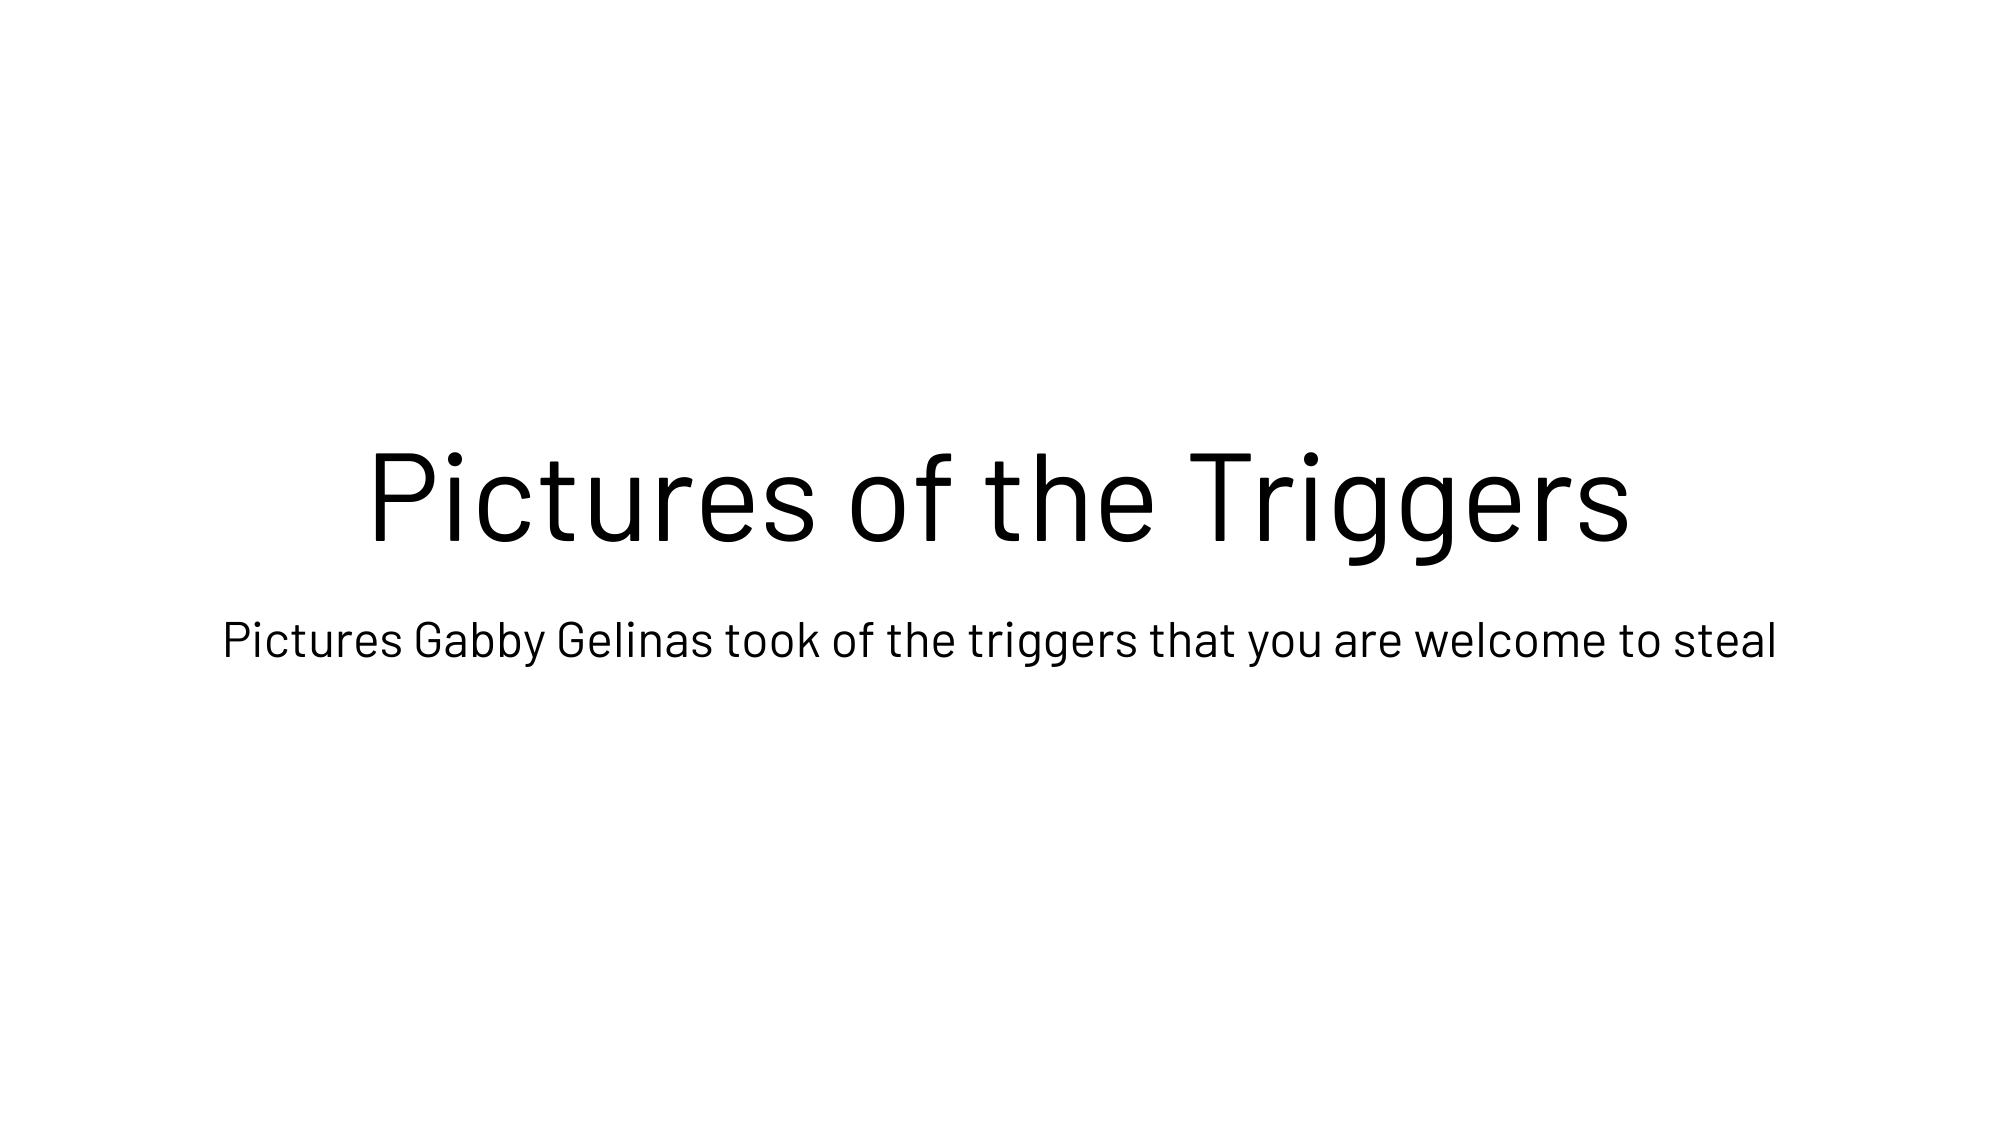

# Pictures of the Triggers
Pictures Gabby Gelinas took of the triggers that you are welcome to steal